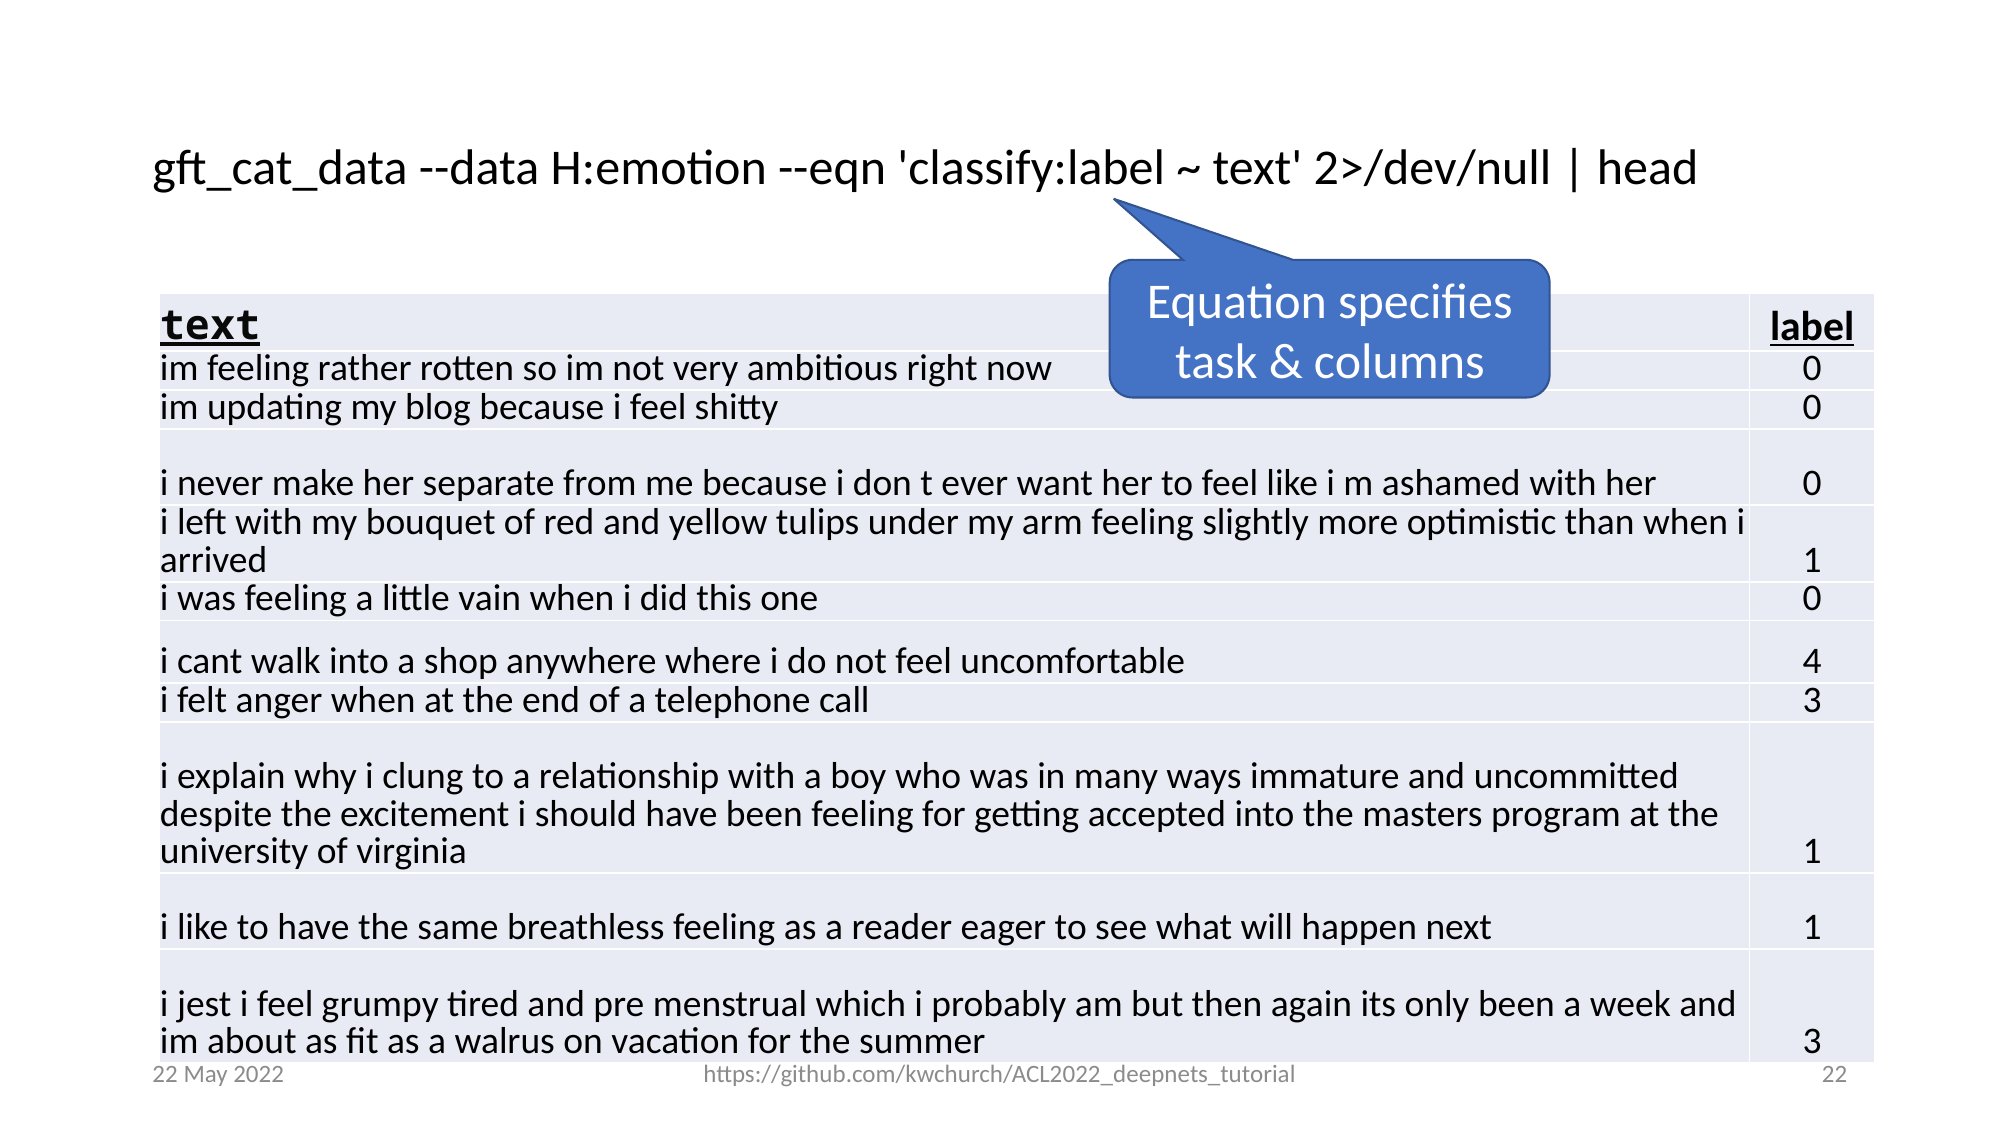

# gft_cat_data --data H:emotion --eqn 'classify:label ~ text' 2>/dev/null | head
Equation specifies task & columns
| text | label |
| --- | --- |
| im feeling rather rotten so im not very ambitious right now | 0 |
| im updating my blog because i feel shitty | 0 |
| i never make her separate from me because i don t ever want her to feel like i m ashamed with her | 0 |
| i left with my bouquet of red and yellow tulips under my arm feeling slightly more optimistic than when i arrived | 1 |
| i was feeling a little vain when i did this one | 0 |
| i cant walk into a shop anywhere where i do not feel uncomfortable | 4 |
| i felt anger when at the end of a telephone call | 3 |
| i explain why i clung to a relationship with a boy who was in many ways immature and uncommitted despite the excitement i should have been feeling for getting accepted into the masters program at the university of virginia | 1 |
| i like to have the same breathless feeling as a reader eager to see what will happen next | 1 |
| i jest i feel grumpy tired and pre menstrual which i probably am but then again its only been a week and im about as fit as a walrus on vacation for the summer | 3 |
22 May 2022
https://github.com/kwchurch/ACL2022_deepnets_tutorial
22